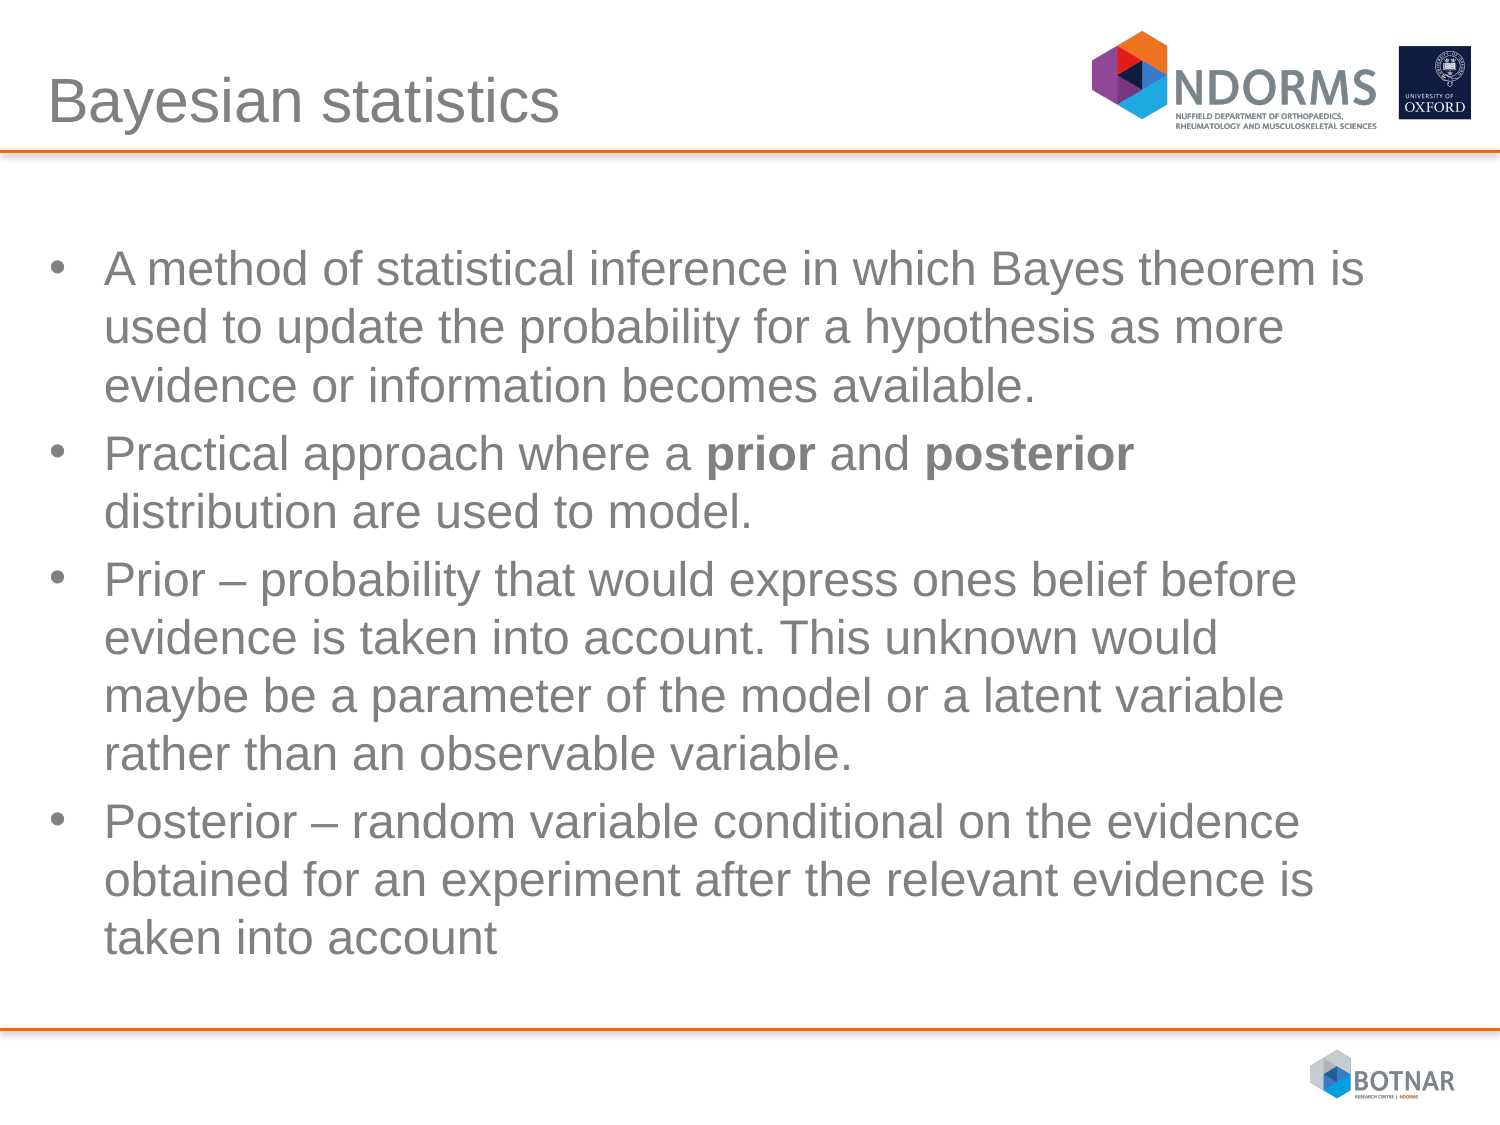

# Bayesian statistics
A method of statistical inference in which Bayes theorem is used to update the probability for a hypothesis as more evidence or information becomes available.
Practical approach where a prior and posterior distribution are used to model.
Prior – probability that would express ones belief before evidence is taken into account. This unknown would maybe be a parameter of the model or a latent variable rather than an observable variable.
Posterior – random variable conditional on the evidence obtained for an experiment after the relevant evidence is taken into account